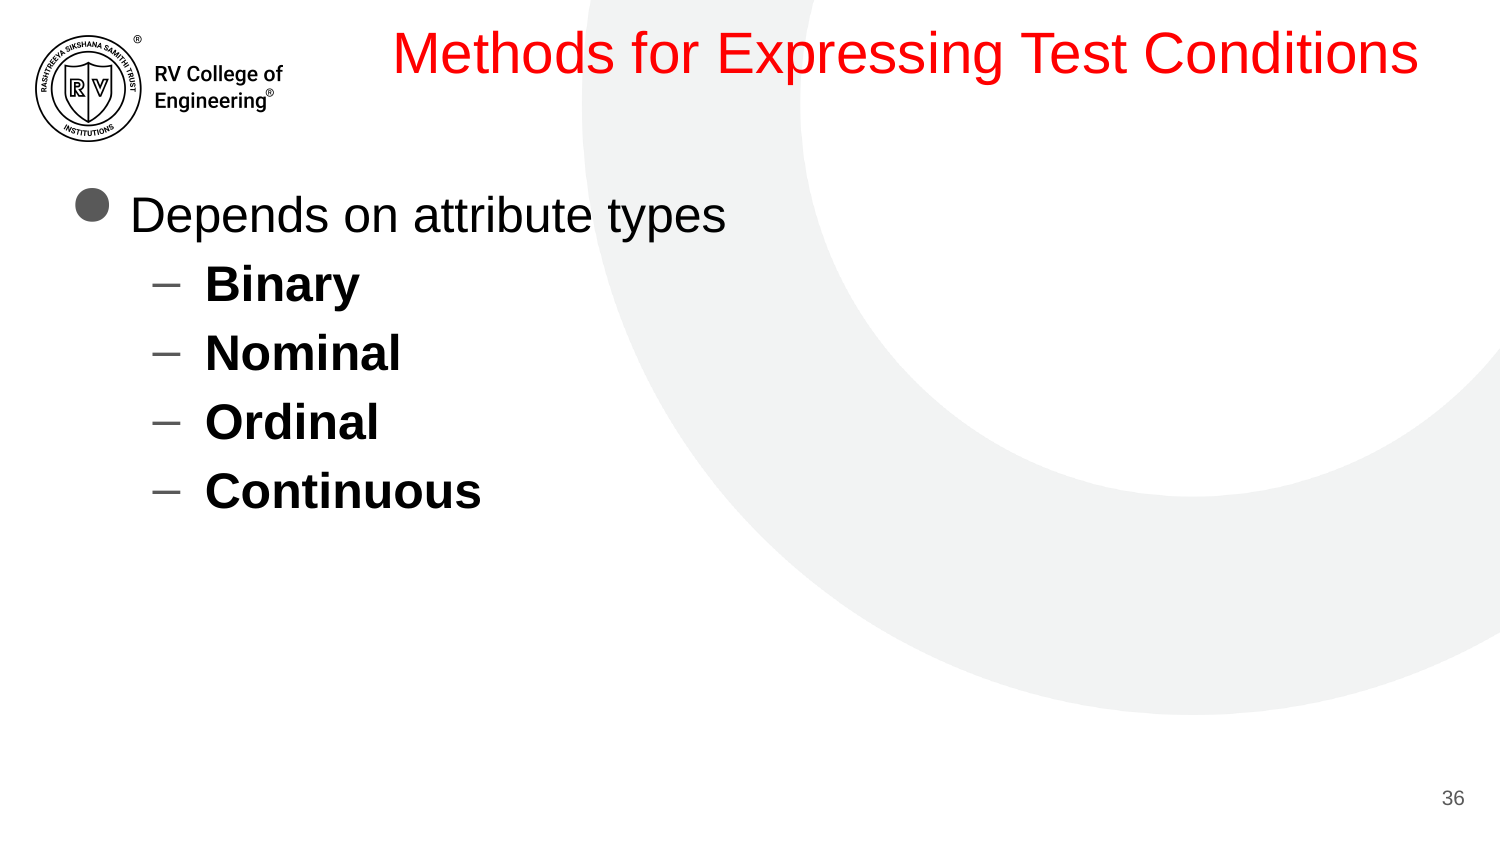

# Methods for Expressing Test Conditions
Depends on attribute types
Binary
Nominal
Ordinal
Continuous

36